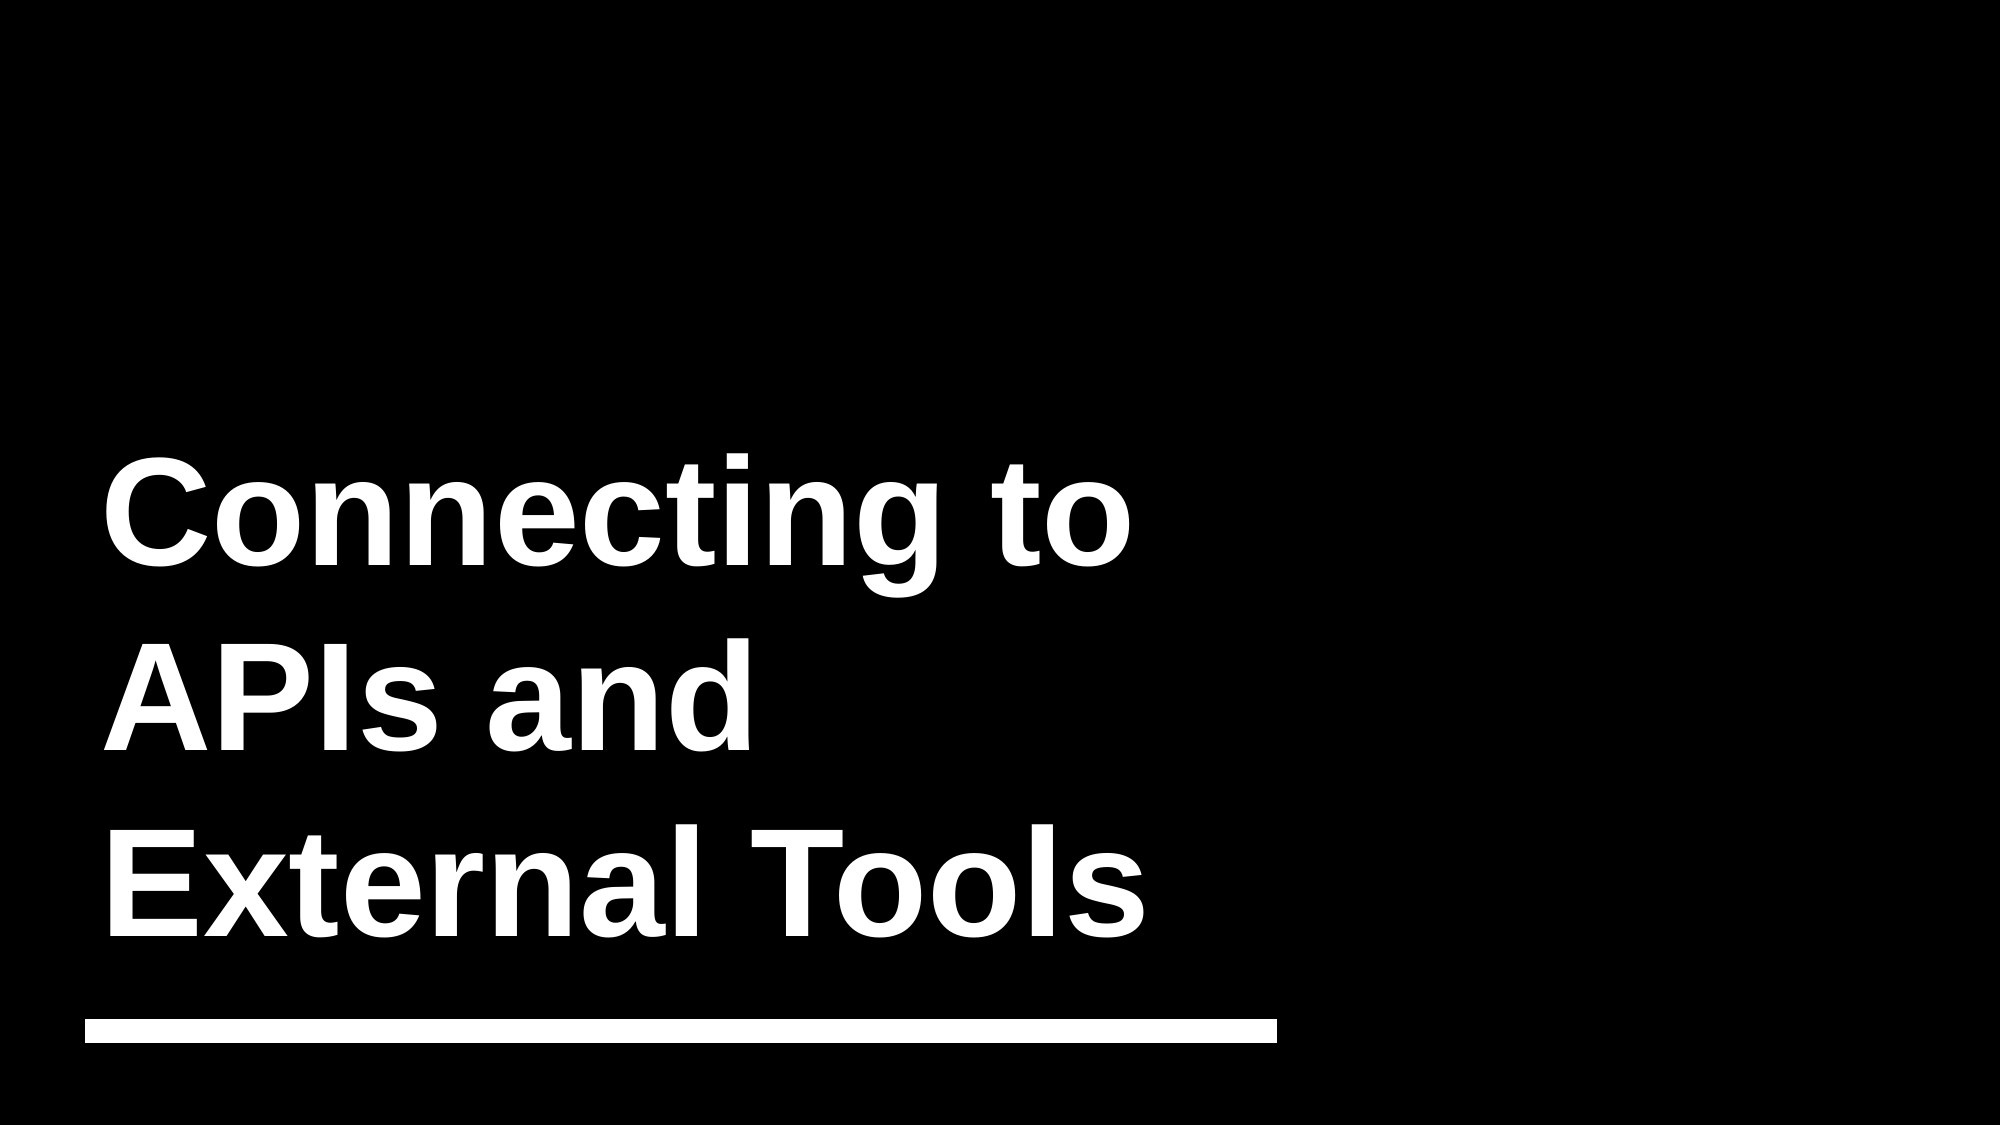

# Connecting to APIs and External Tools